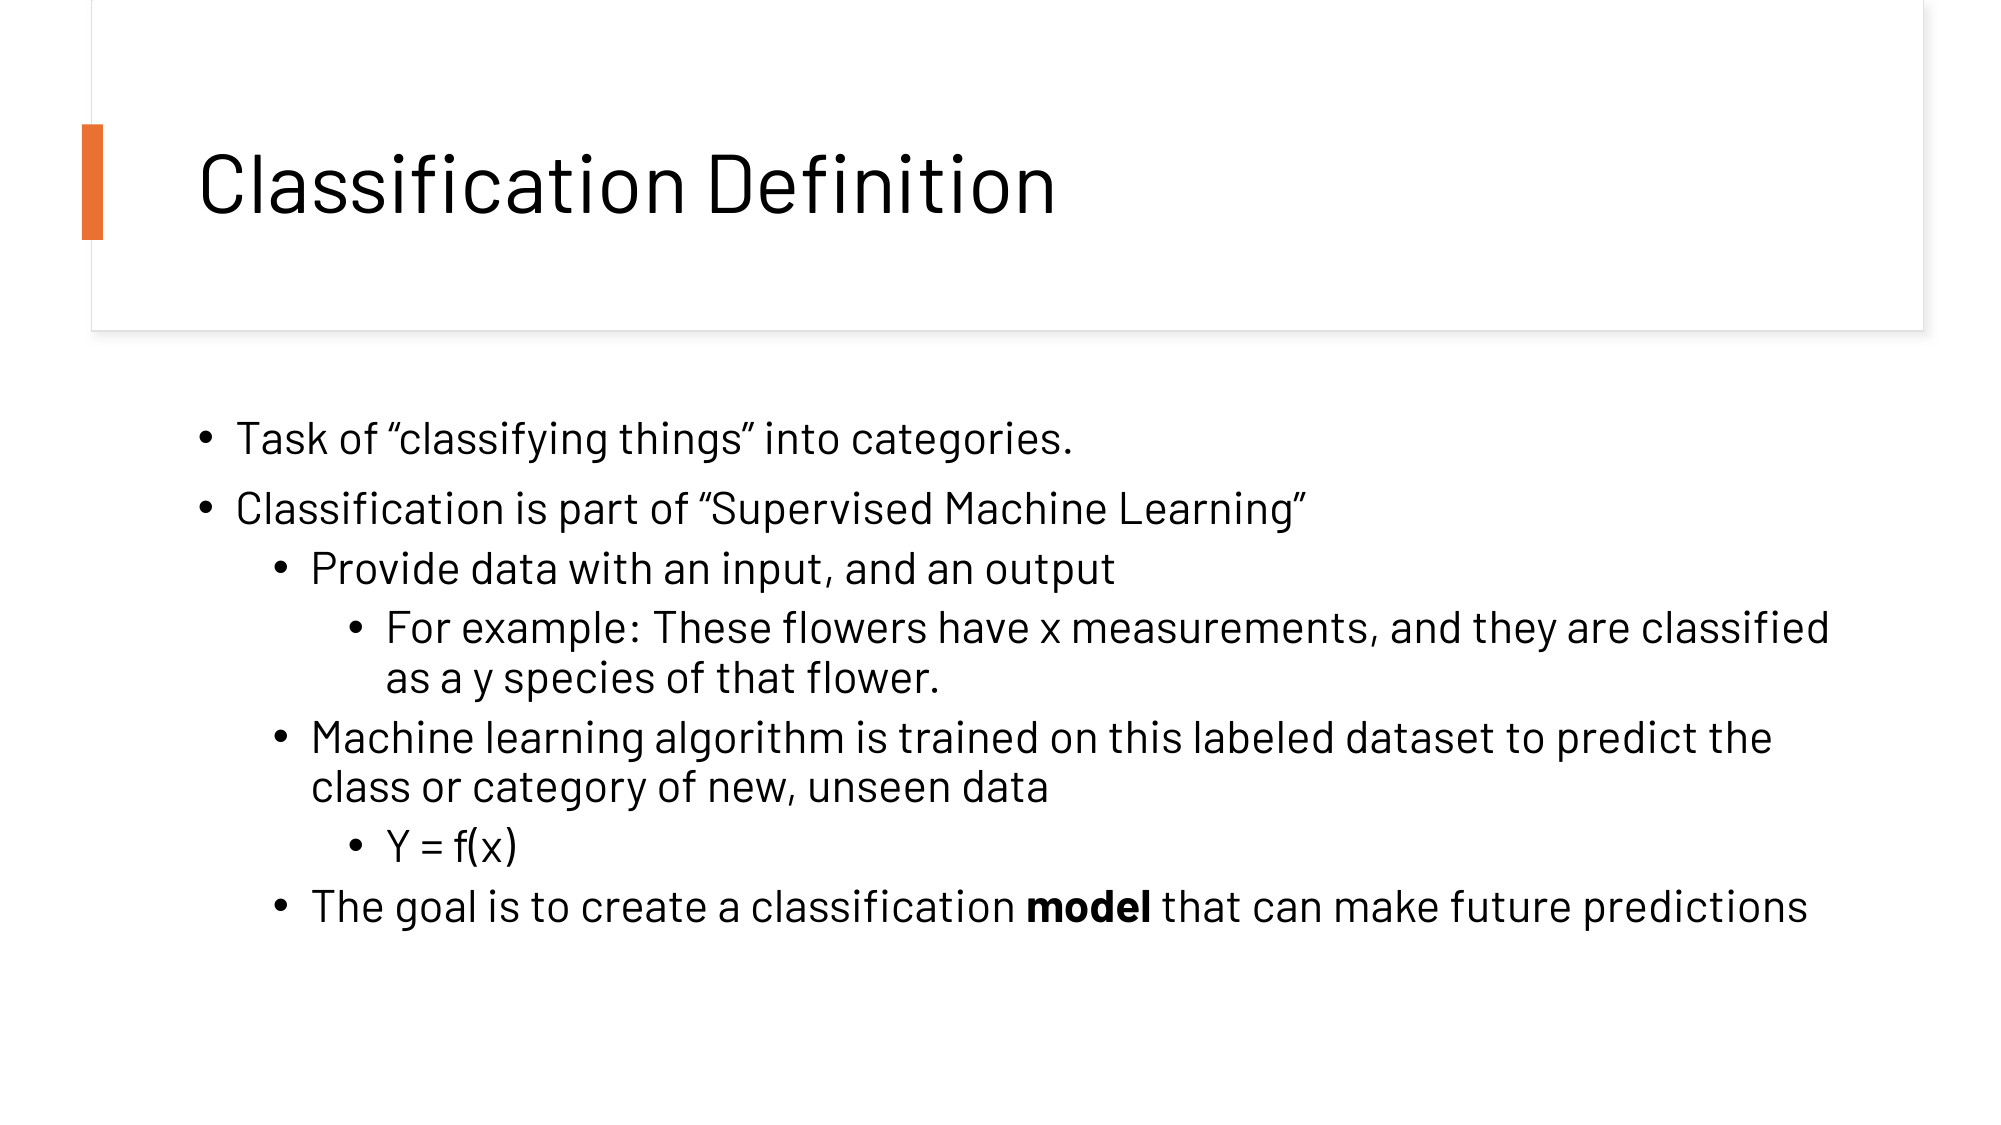

# Classification Definition

Task of “classifying things” into categories.
Classification is part of “Supervised Machine Learning”
Provide data with an input, and an output
For example: These flowers have x measurements, and they are classified as a y species of that flower.
Machine learning algorithm is trained on this labeled dataset to predict the class or category of new, unseen data
Y = f(x)
The goal is to create a classification model that can make future predictions